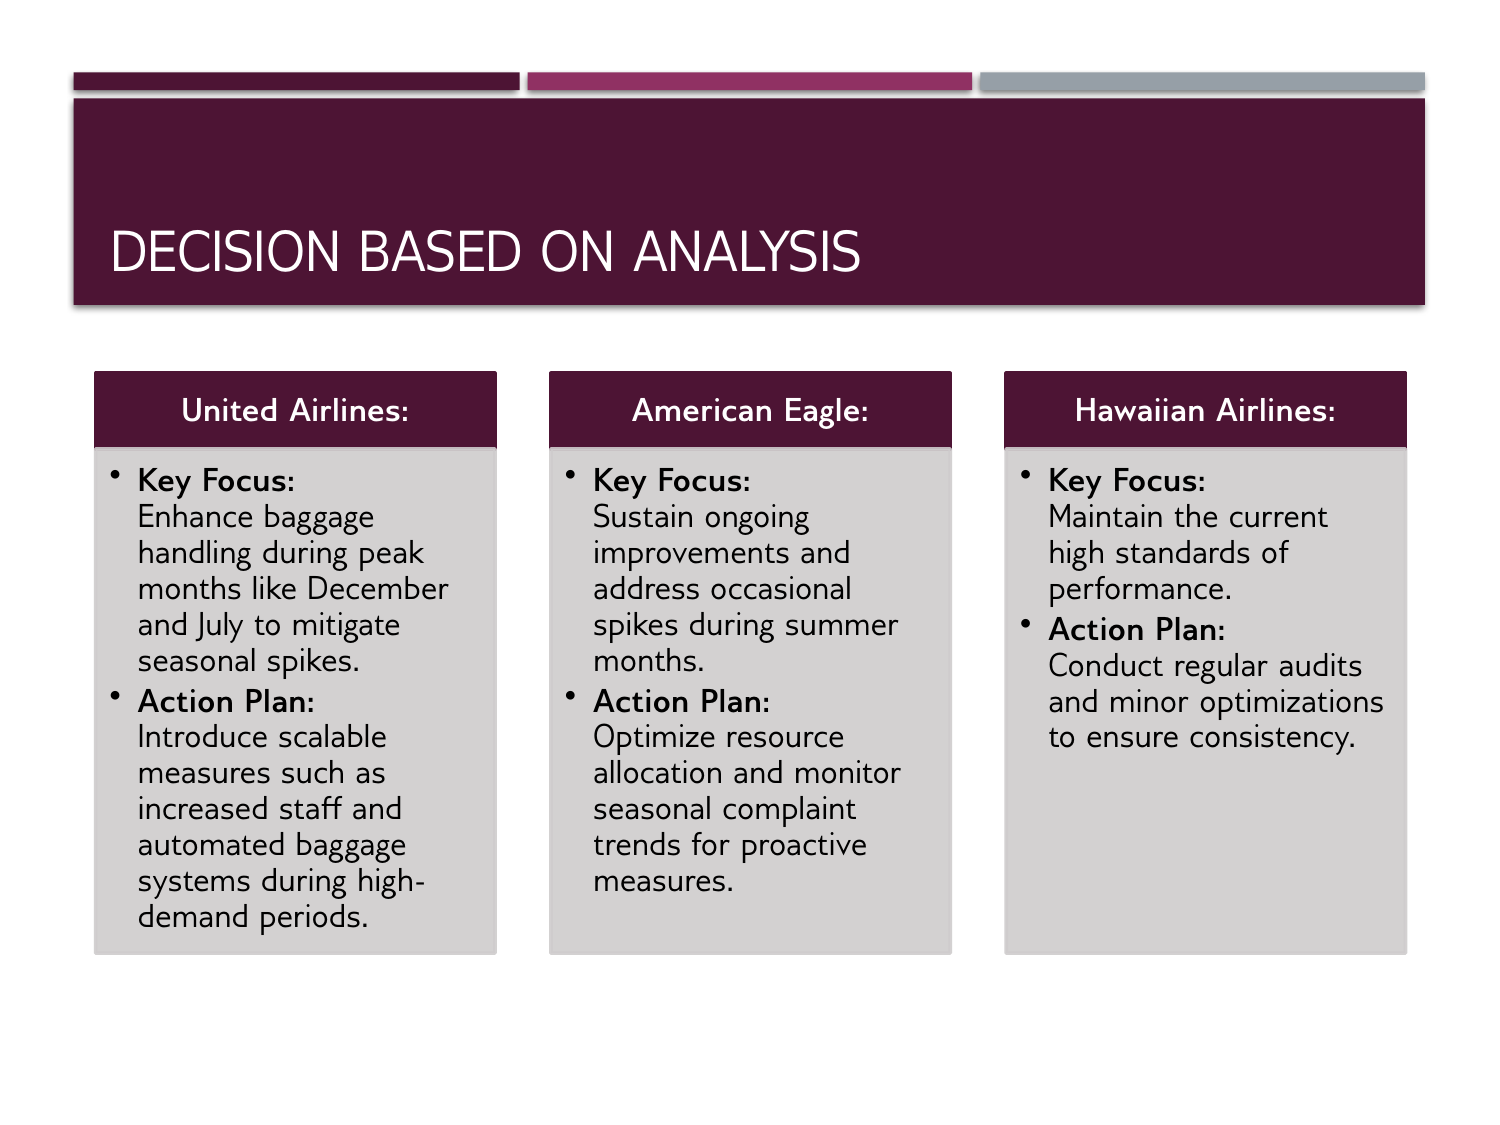

# Decision Based on Analysis
United Airlines:
Key Focus:
Enhance baggage handling during peak months like December and July to mitigate seasonal spikes.
Action Plan:
Introduce scalable measures such as increased staff and automated baggage systems during high-demand periods.
American Eagle:
Key Focus:
Sustain ongoing improvements and address occasional spikes during summer months.
Action Plan:
Optimize resource allocation and monitor seasonal complaint trends for proactive measures.
Hawaiian Airlines:
Key Focus:
Maintain the current high standards of performance.
Action Plan:
Conduct regular audits and minor optimizations to ensure consistency.